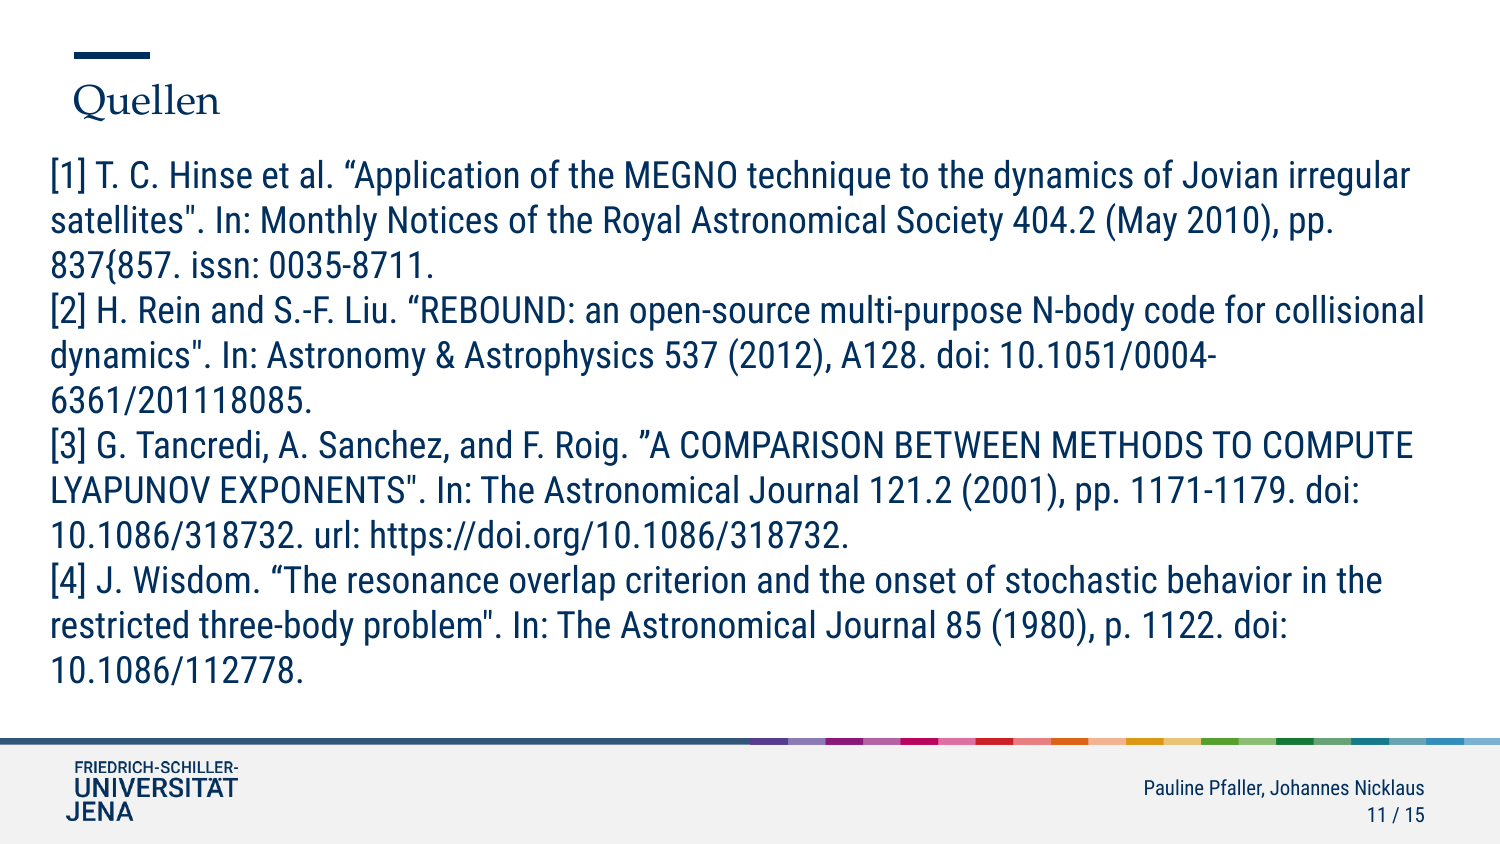

Quellen
[1] T. C. Hinse et al. “Application of the MEGNO technique to the dynamics of Jovian irregular satellites". In: Monthly Notices of the Royal Astronomical Society 404.2 (May 2010), pp. 837{857. issn: 0035-8711.
[2] H. Rein and S.-F. Liu. “REBOUND: an open-source multi-purpose N-body code for collisional dynamics". In: Astronomy & Astrophysics 537 (2012), A128. doi: 10.1051/0004-6361/201118085.
[3] G. Tancredi, A. Sanchez, and F. Roig. ”A COMPARISON BETWEEN METHODS TO COMPUTE LYAPUNOV EXPONENTS". In: The Astronomical Journal 121.2 (2001), pp. 1171-1179. doi: 10.1086/318732. url: https://doi.org/10.1086/318732.
[4] J. Wisdom. “The resonance overlap criterion and the onset of stochastic behavior in the restricted three-body problem". In: The Astronomical Journal 85 (1980), p. 1122. doi: 10.1086/112778.

Pauline Pfaller, Johannes Nicklaus